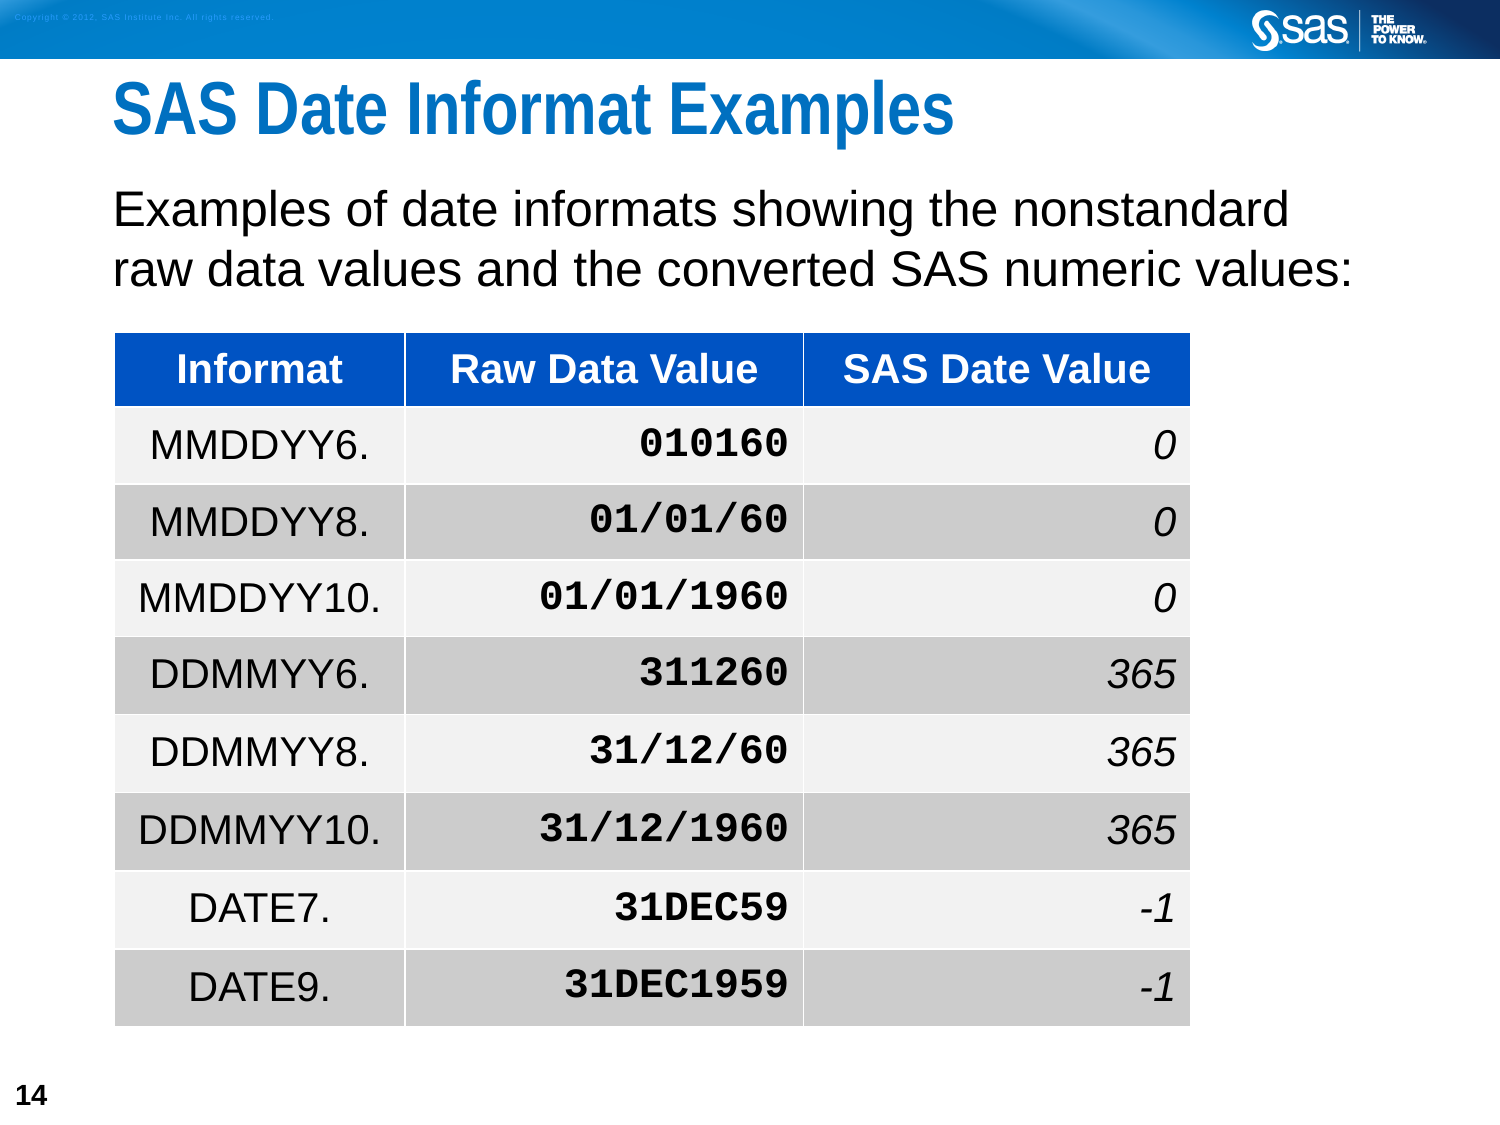

# SAS Date Informat Examples
Examples of date informats showing the nonstandard
raw data values and the converted SAS numeric values:
| Informat | Raw Data Value | SAS Date Value |
| --- | --- | --- |
| MMDDYY6. | 010160 | 0 |
| MMDDYY8. | 01/01/60 | 0 |
| MMDDYY10. | 01/01/1960 | 0 |
| DDMMYY6. | 311260 | 365 |
| DDMMYY8. | 31/12/60 | 365 |
| DDMMYY10. | 31/12/1960 | 365 |
| DATE7. | 31DEC59 | -1 |
| DATE9. | 31DEC1959 | -1 |